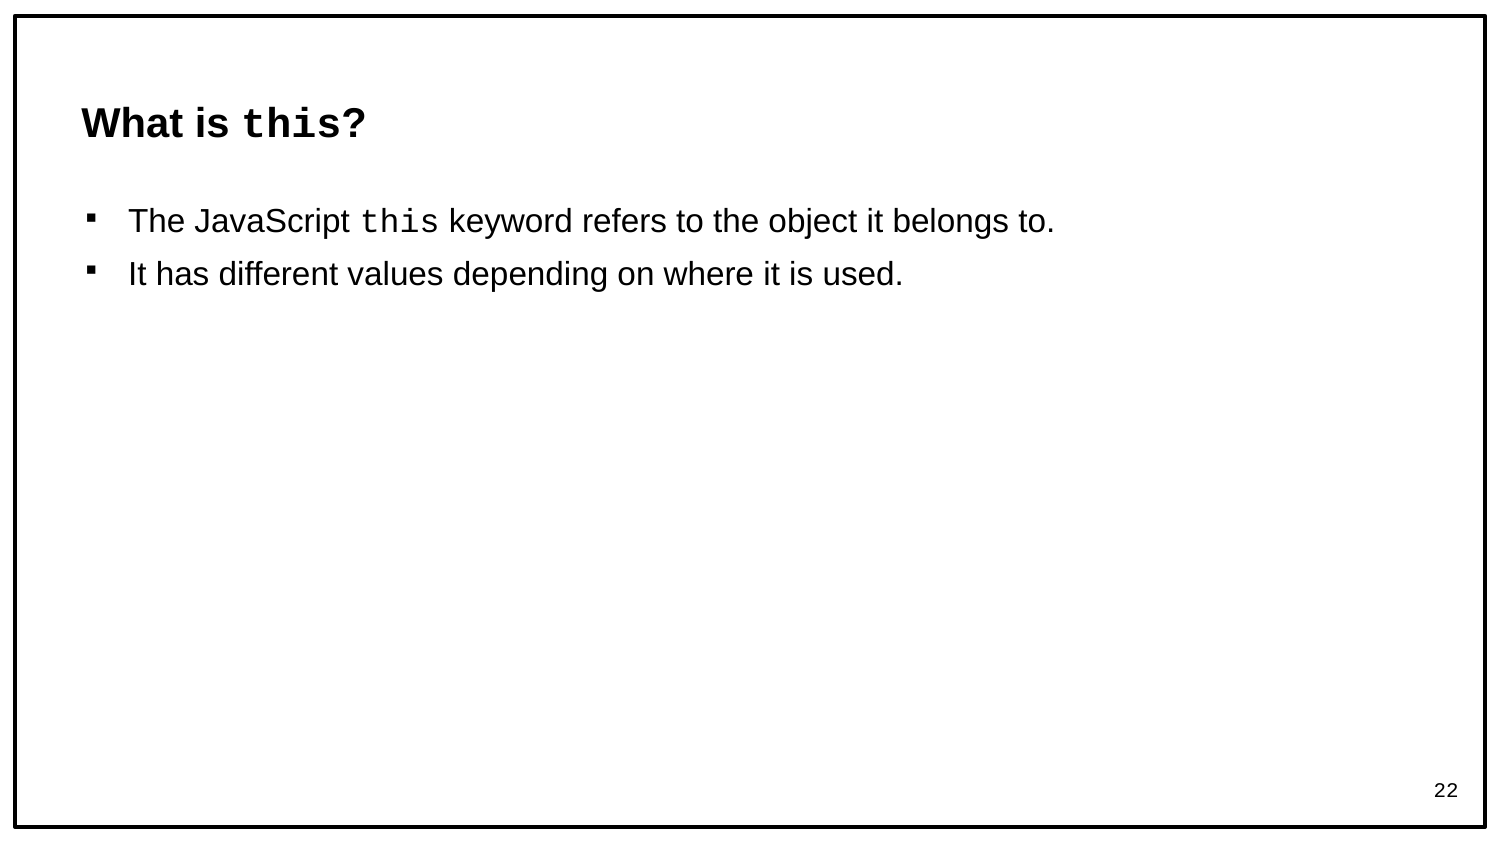

# What is this?
The JavaScript this keyword refers to the object it belongs to.
It has different values depending on where it is used.
22